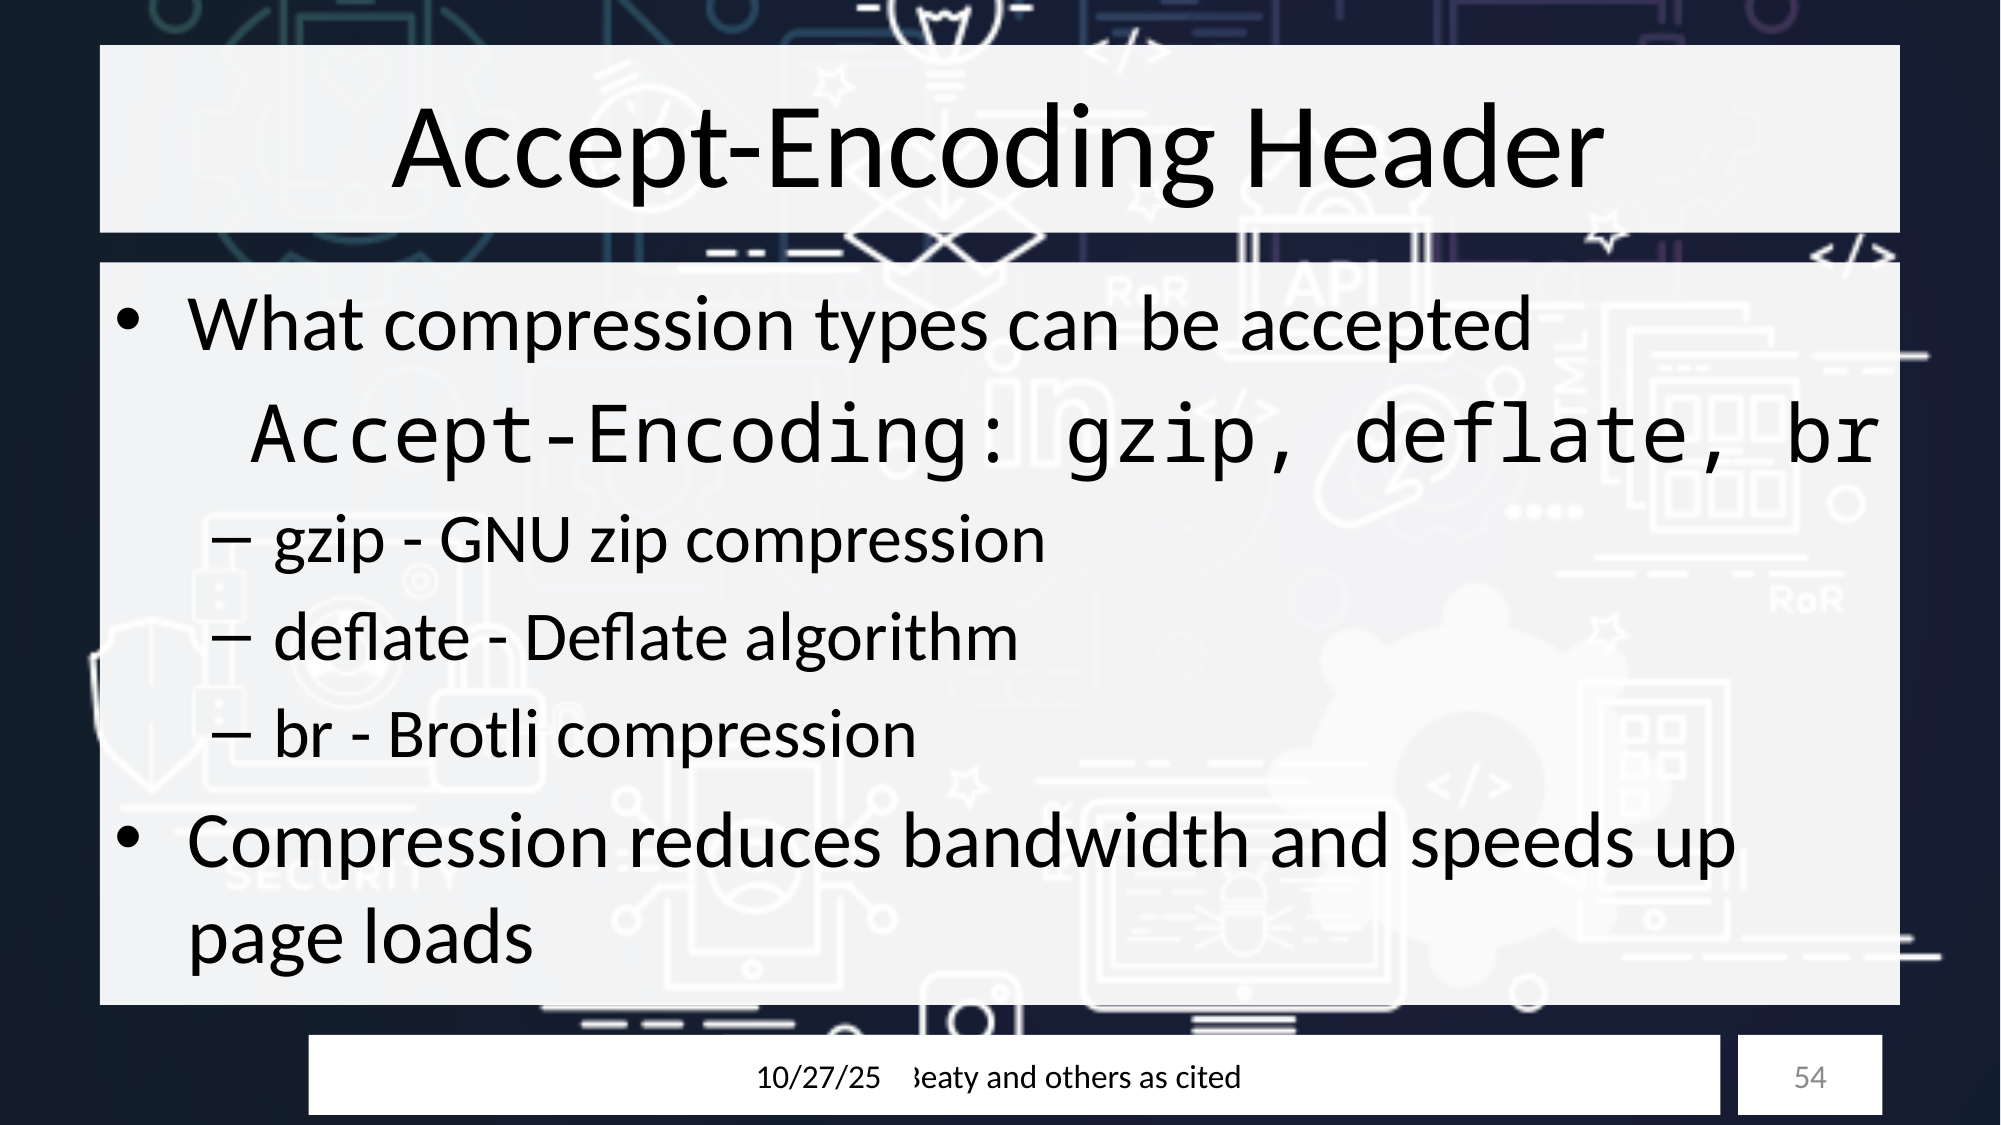

# Accept-Encoding Header
What compression types can be accepted
	Accept-Encoding: gzip, deflate, br
gzip - GNU zip compression
deflate - Deflate algorithm
br - Brotli compression
Compression reduces bandwidth and speeds up page loads

© Steve Beaty and others as cited
54
10/27/25